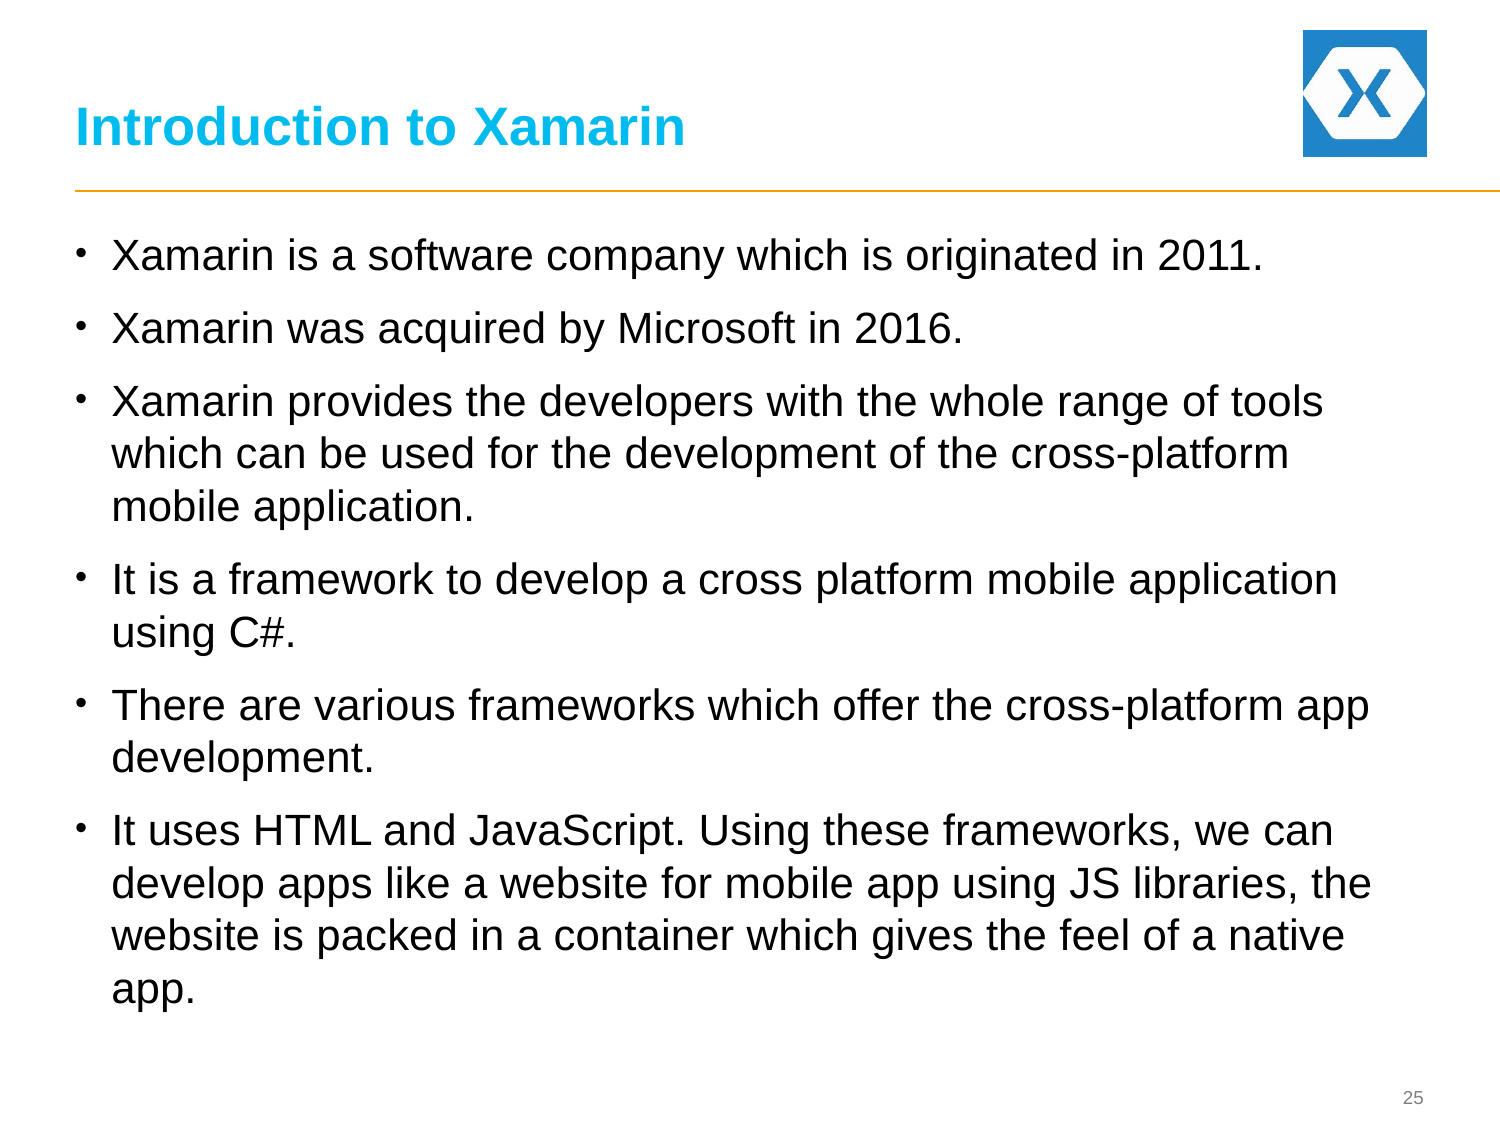

# Introduction to Xamarin
Xamarin is a software company which is originated in 2011.
Xamarin was acquired by Microsoft in 2016.
Xamarin provides the developers with the whole range of tools which can be used for the development of the cross-platform mobile application.
It is a framework to develop a cross platform mobile application using C#.
There are various frameworks which offer the cross-platform app development.
It uses HTML and JavaScript. Using these frameworks, we can develop apps like a website for mobile app using JS libraries, the website is packed in a container which gives the feel of a native app.